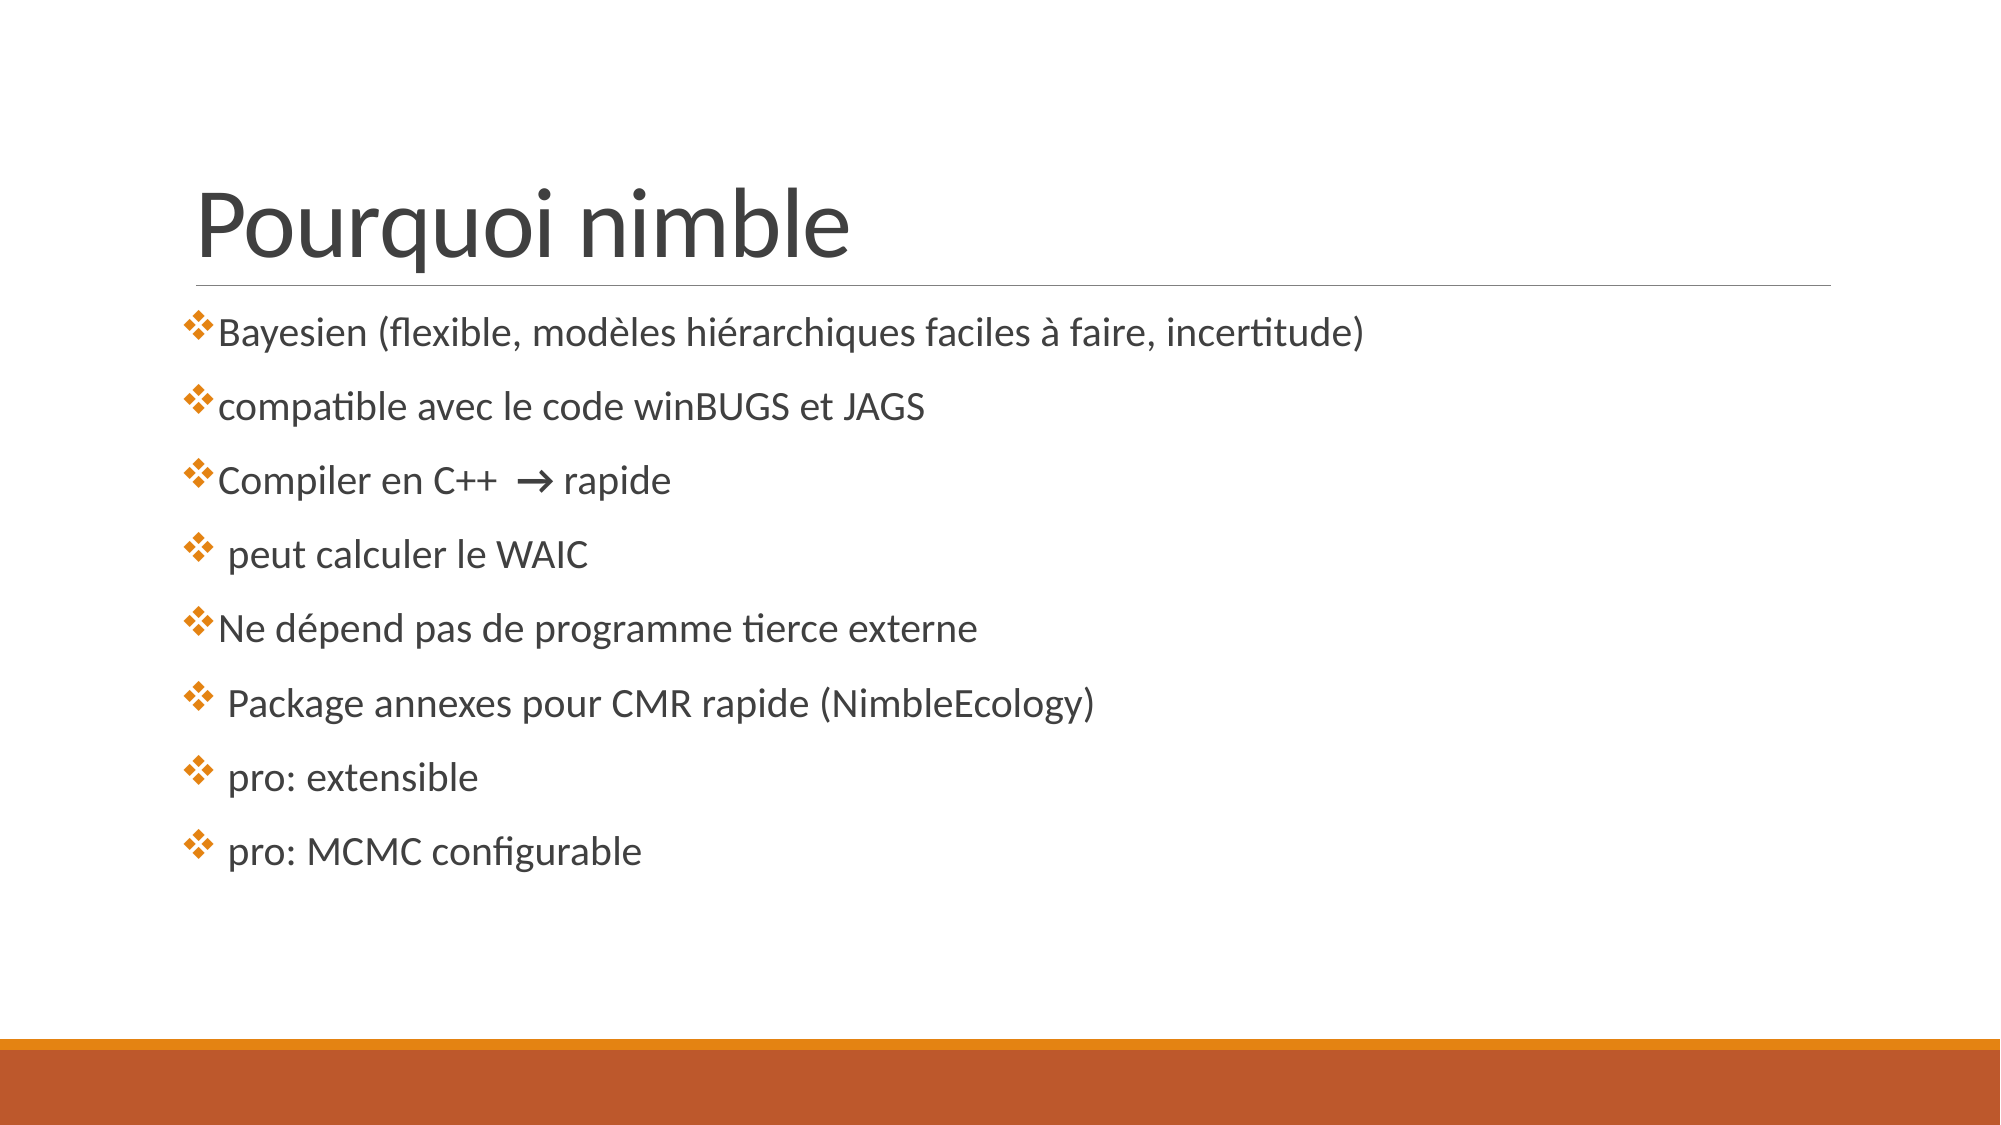

# Pourquoi nimble
Bayesien (flexible, modèles hiérarchiques faciles à faire, incertitude)
compatible avec le code winBUGS et JAGS
Compiler en C++  → rapide
 peut calculer le WAIC
Ne dépend pas de programme tierce externe
 Package annexes pour CMR rapide (NimbleEcology)
 pro: extensible
 pro: MCMC configurable